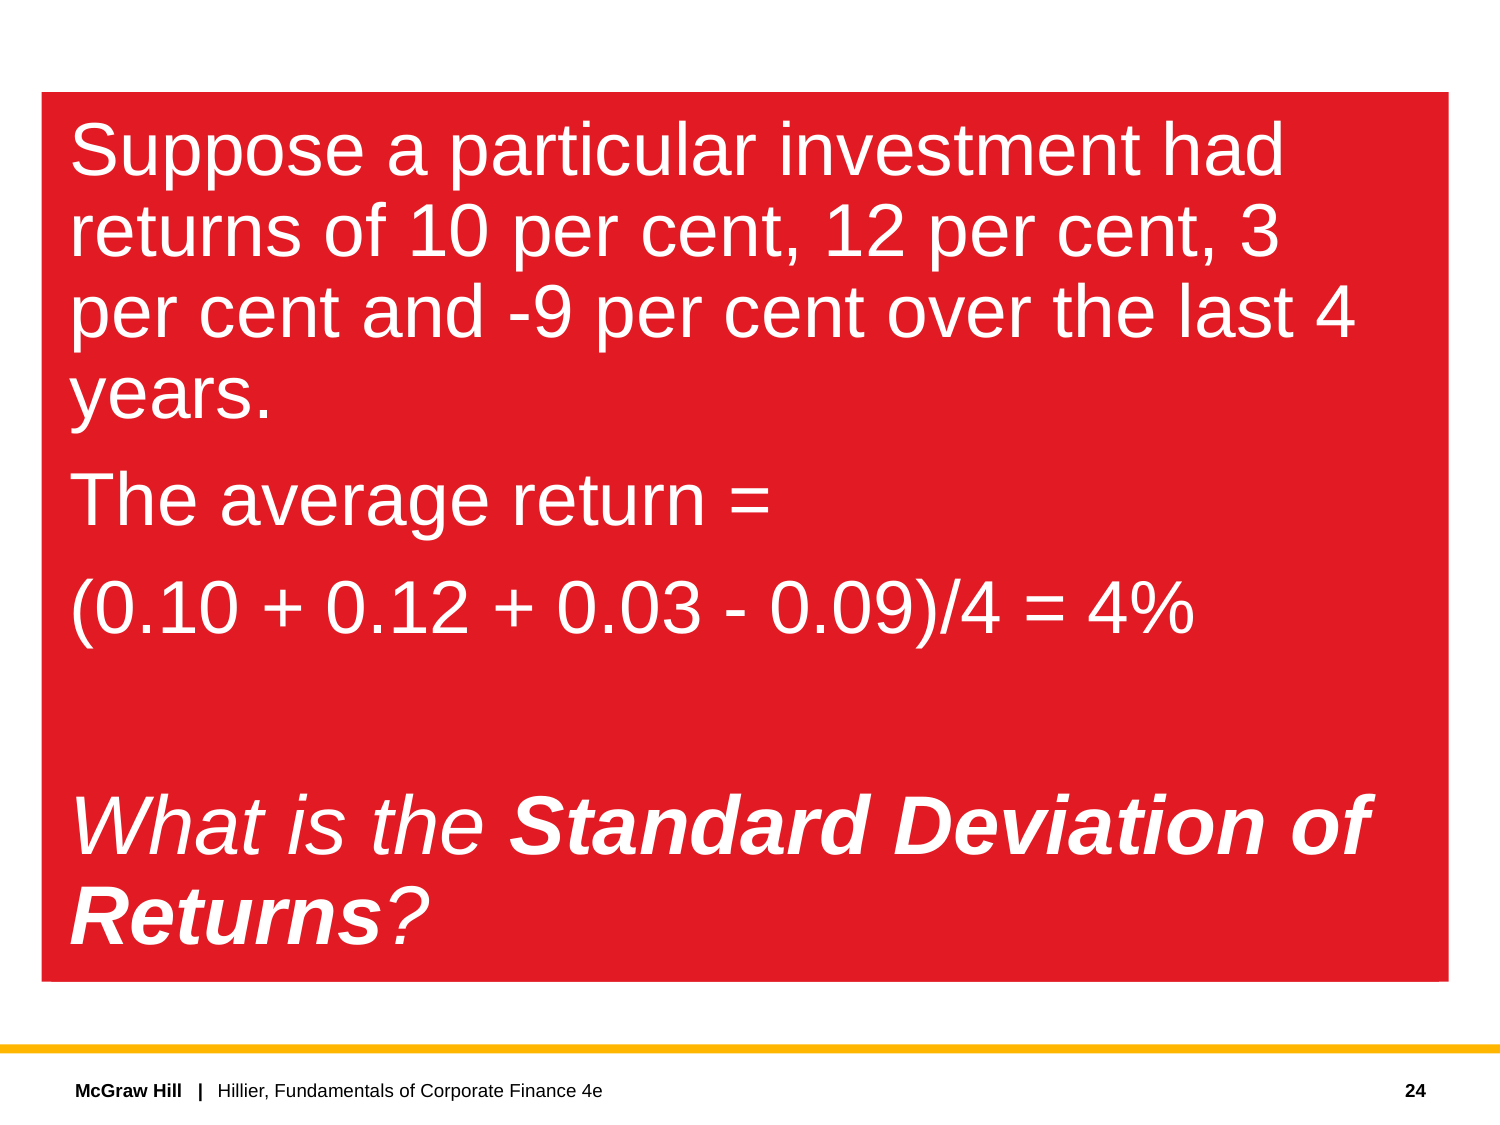

Suppose a particular investment had returns of 10 per cent, 12 per cent, 3 per cent and -9 per cent over the last 4 years.
The average return =
(0.10 + 0.12 + 0.03 - 0.09)/4 = 4%

What is the Standard Deviation of Returns?

24
Hillier, Fundamentals of Corporate Finance 4e